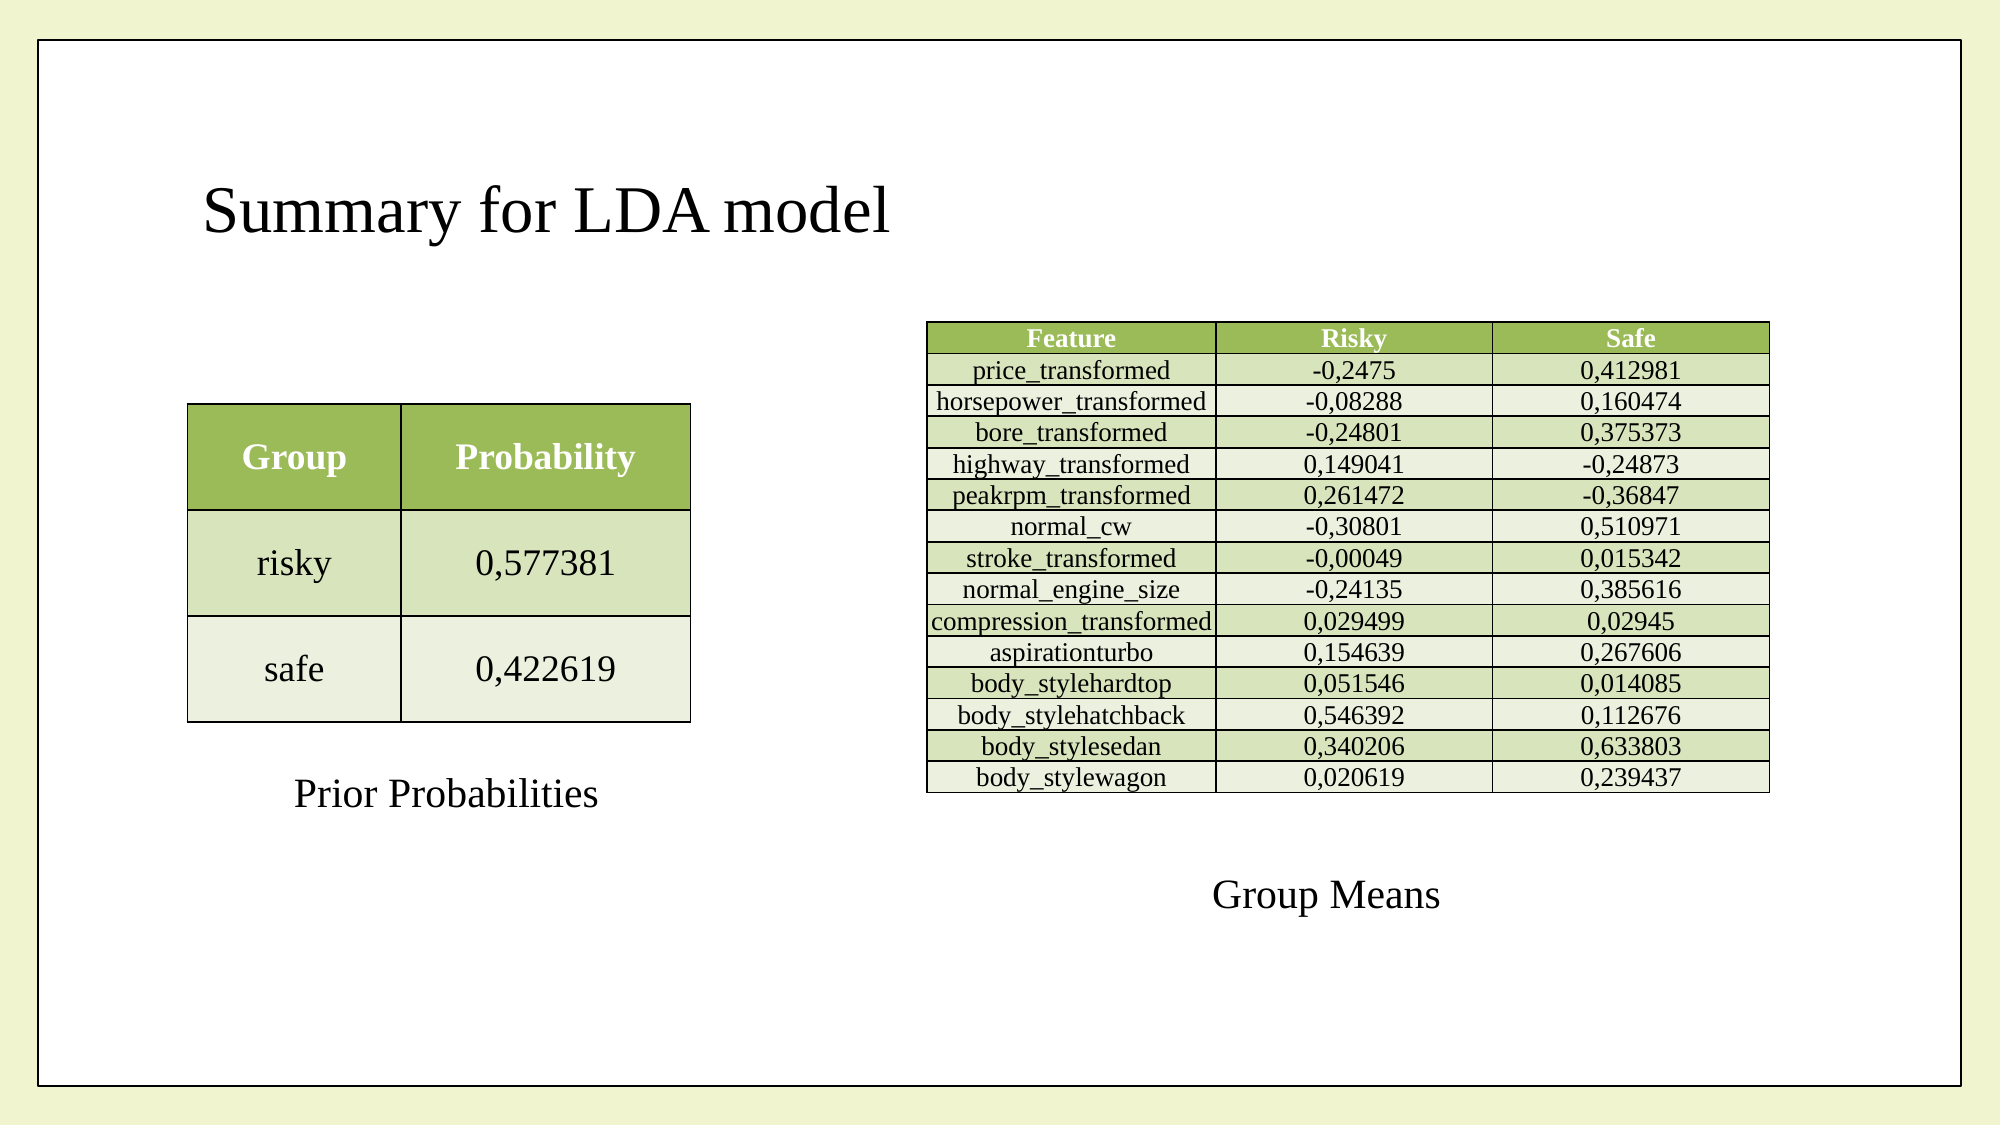

# Summary for LDA model
| Feature | Risky | Safe |
| --- | --- | --- |
| price\_transformed | -0,2475 | 0,412981 |
| horsepower\_transformed | -0,08288 | 0,160474 |
| bore\_transformed | -0,24801 | 0,375373 |
| highway\_transformed | 0,149041 | -0,24873 |
| peakrpm\_transformed | 0,261472 | -0,36847 |
| normal\_cw | -0,30801 | 0,510971 |
| stroke\_transformed | -0,00049 | 0,015342 |
| normal\_engine\_size | -0,24135 | 0,385616 |
| compression\_transformed | 0,029499 | 0,02945 |
| aspirationturbo | 0,154639 | 0,267606 |
| body\_stylehardtop | 0,051546 | 0,014085 |
| body\_stylehatchback | 0,546392 | 0,112676 |
| body\_stylesedan | 0,340206 | 0,633803 |
| body\_stylewagon | 0,020619 | 0,239437 |
| Group | Probability |
| --- | --- |
| risky | 0,577381 |
| safe | 0,422619 |
Prior Probabilities
Group Means